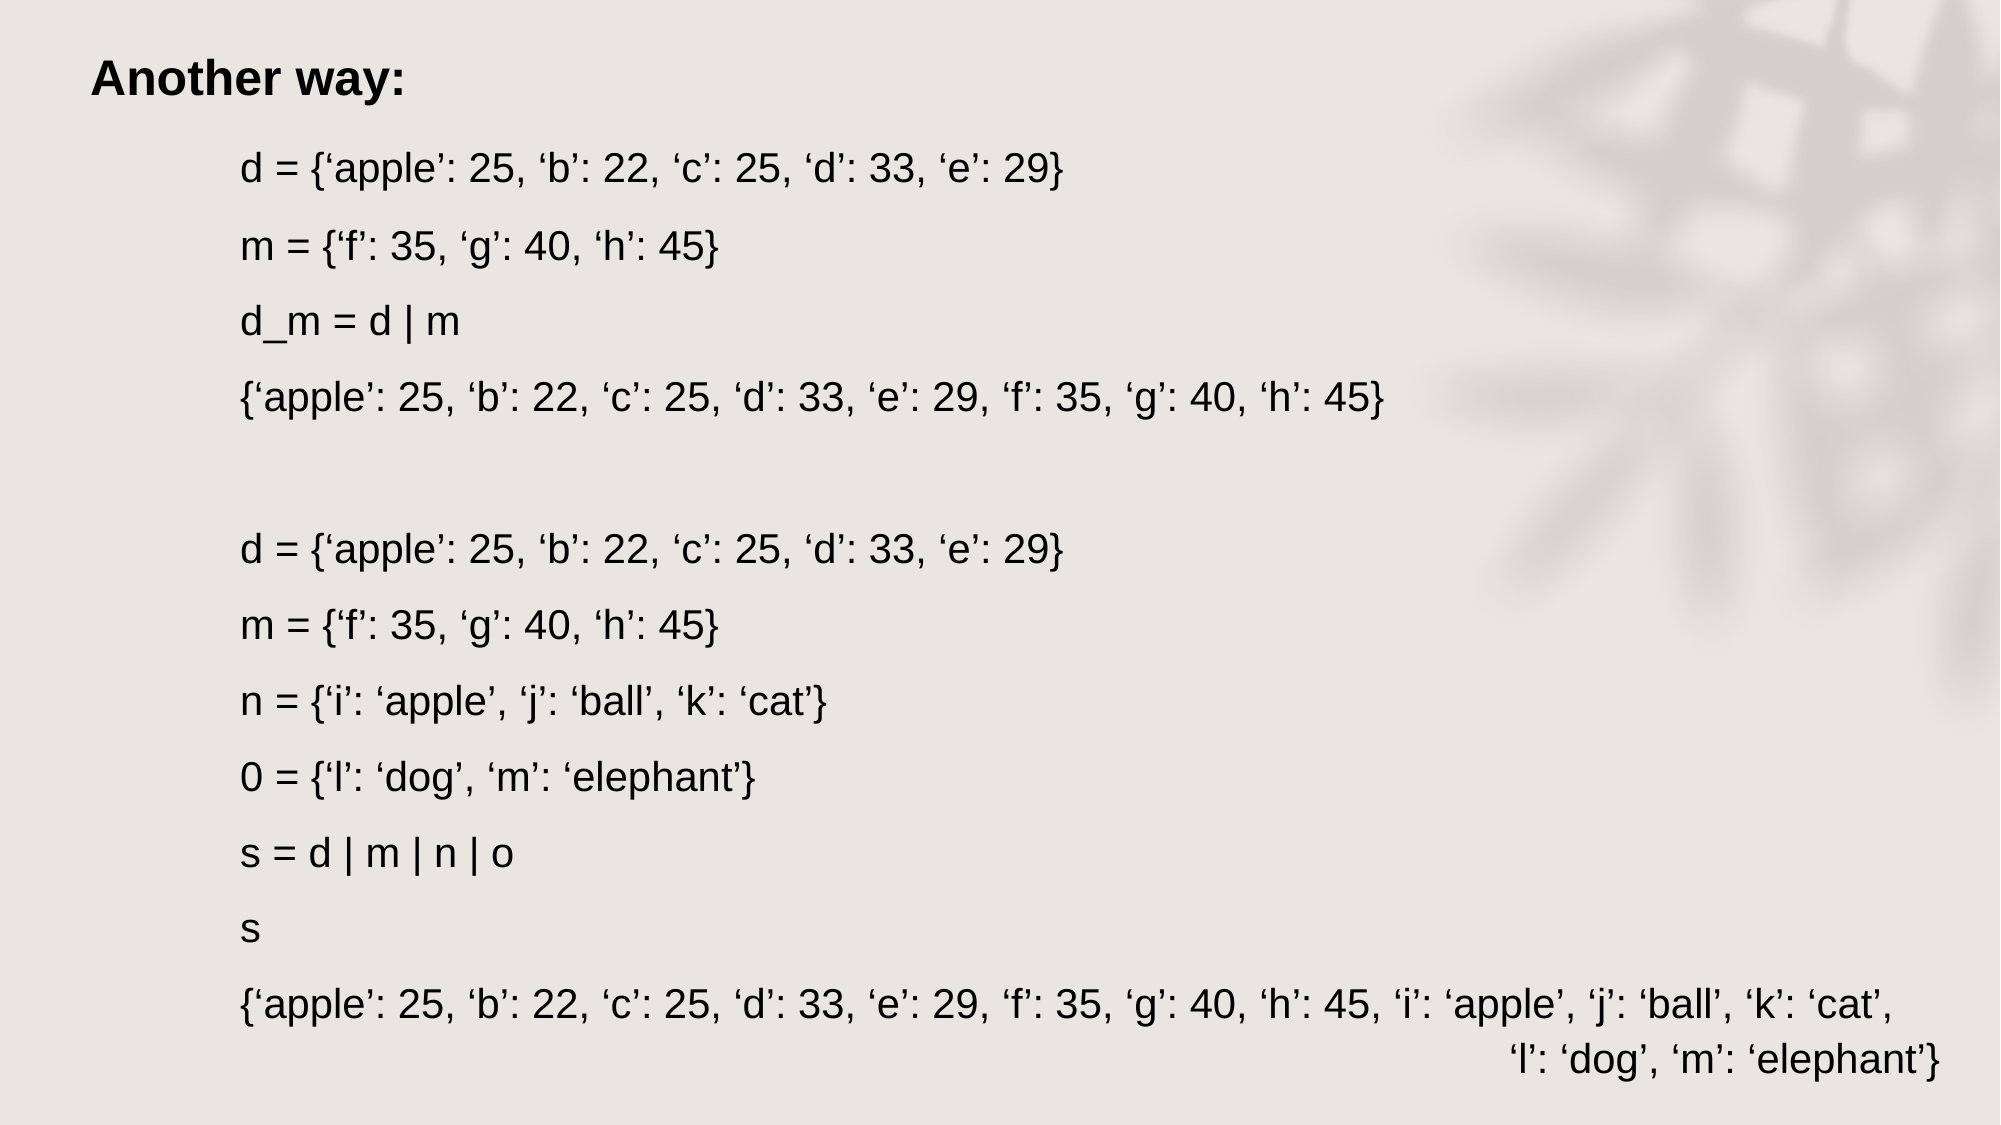

Another way:
	d = {‘apple’: 25, ‘b’: 22, ‘c’: 25, ‘d’: 33, ‘e’: 29}
	m = {‘f’: 35, ‘g’: 40, ‘h’: 45}
	d_m = d | m
	{‘apple’: 25, ‘b’: 22, ‘c’: 25, ‘d’: 33, ‘e’: 29, ‘f’: 35, ‘g’: 40, ‘h’: 45}

	d = {‘apple’: 25, ‘b’: 22, ‘c’: 25, ‘d’: 33, ‘e’: 29}
	m = {‘f’: 35, ‘g’: 40, ‘h’: 45}
	n = {‘i’: ‘apple’, ‘j’: ‘ball’, ‘k’: ‘cat’}
	0 = {‘l’: ‘dog’, ‘m’: ‘elephant’}
	s = d | m | n | o
	s
	{‘apple’: 25, ‘b’: 22, ‘c’: 25, ‘d’: 33, ‘e’: 29, ‘f’: 35, ‘g’: 40, ‘h’: 45, ‘i’: ‘apple’, ‘j’: ‘ball’, ‘k’: ‘cat’,  									      ‘l’: ‘dog’, ‘m’: ‘elephant’}